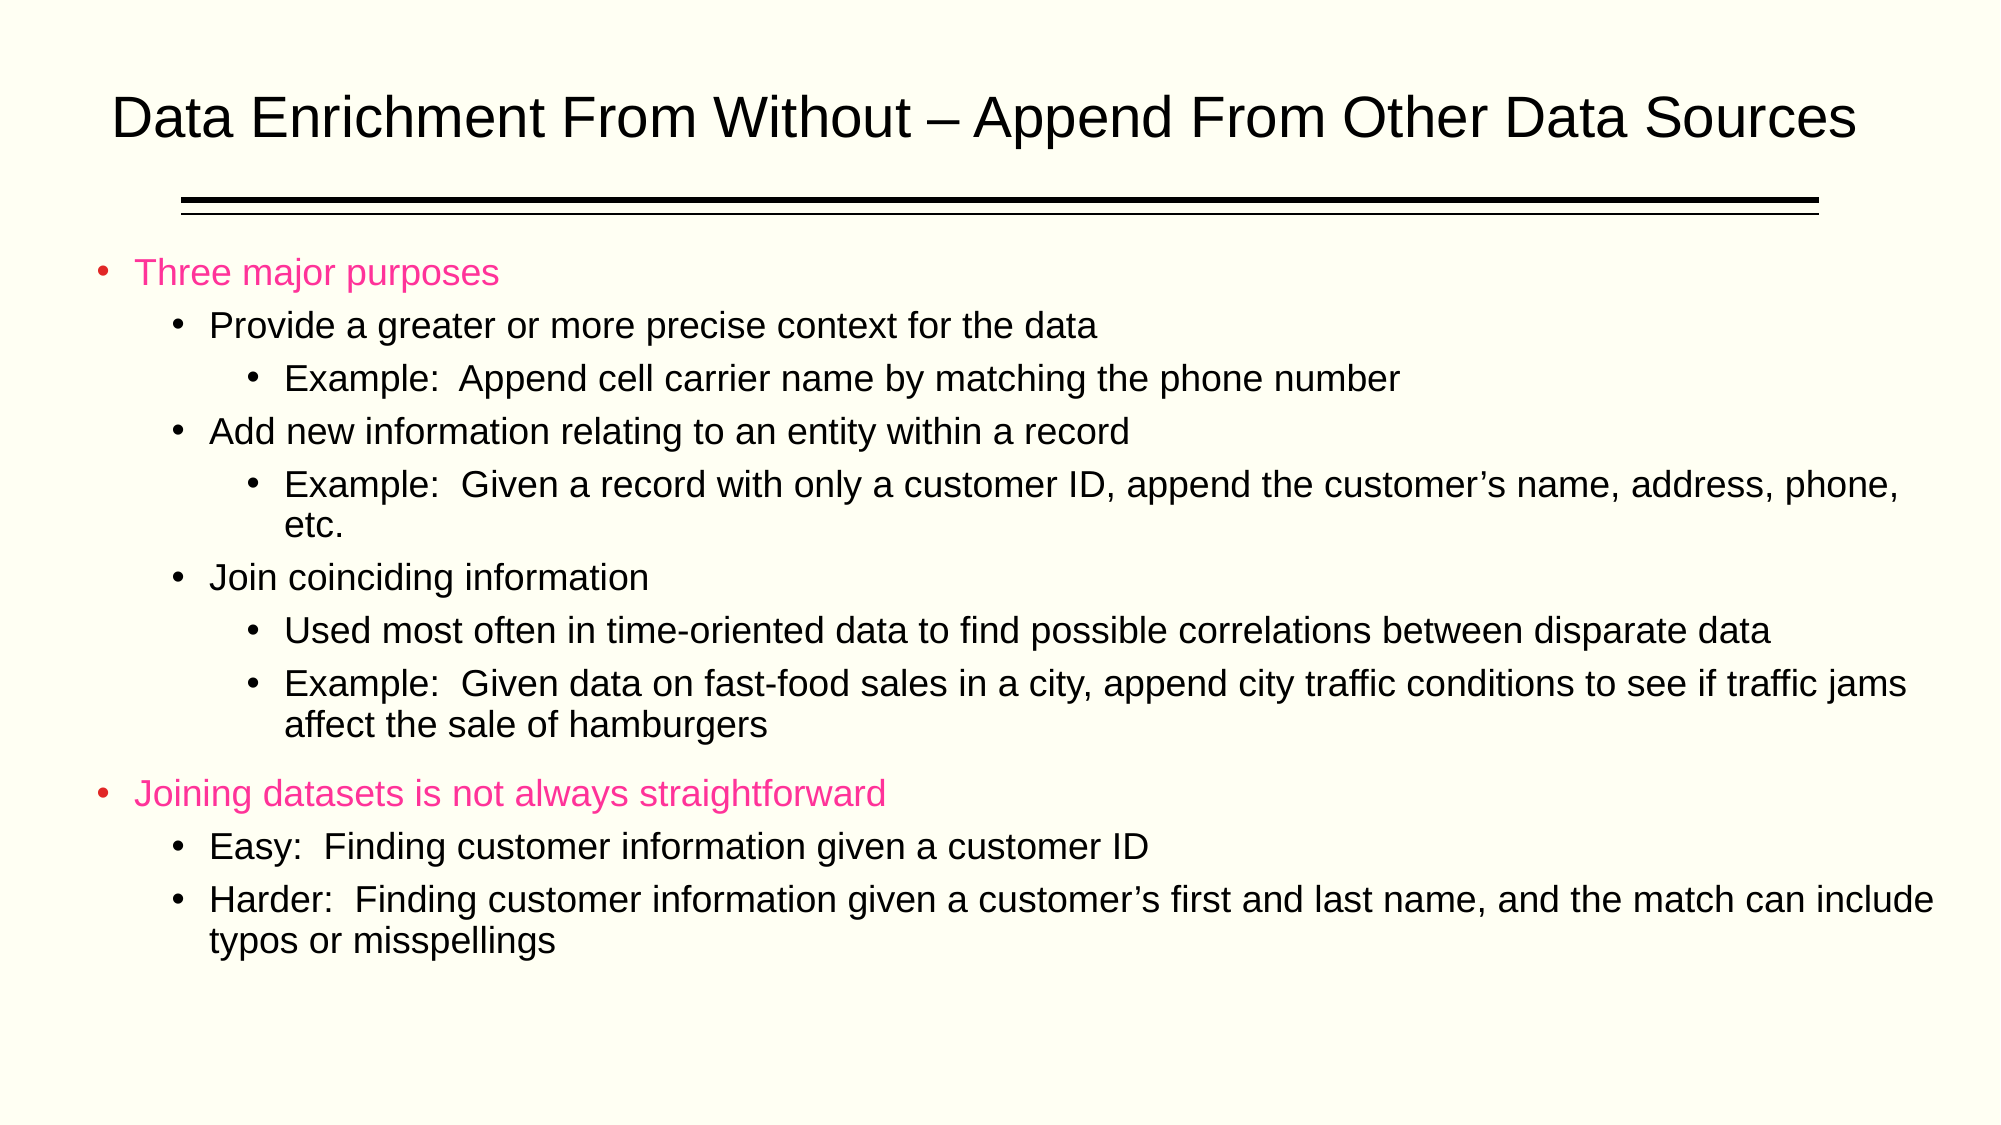

Data Enrichment From Without – Append From Other Data Sources
Three major purposes
Provide a greater or more precise context for the data
Example:  Append cell carrier name by matching the phone number
Add new information relating to an entity within a record
Example:  Given a record with only a customer ID, append the customer’s name, address, phone, etc.
Join coinciding information
Used most often in time-oriented data to find possible correlations between disparate data
Example:  Given data on fast-food sales in a city, append city traffic conditions to see if traffic jams affect the sale of hamburgers
Joining datasets is not always straightforward
Easy:  Finding customer information given a customer ID
Harder:  Finding customer information given a customer’s first and last name, and the match can include typos or misspellings